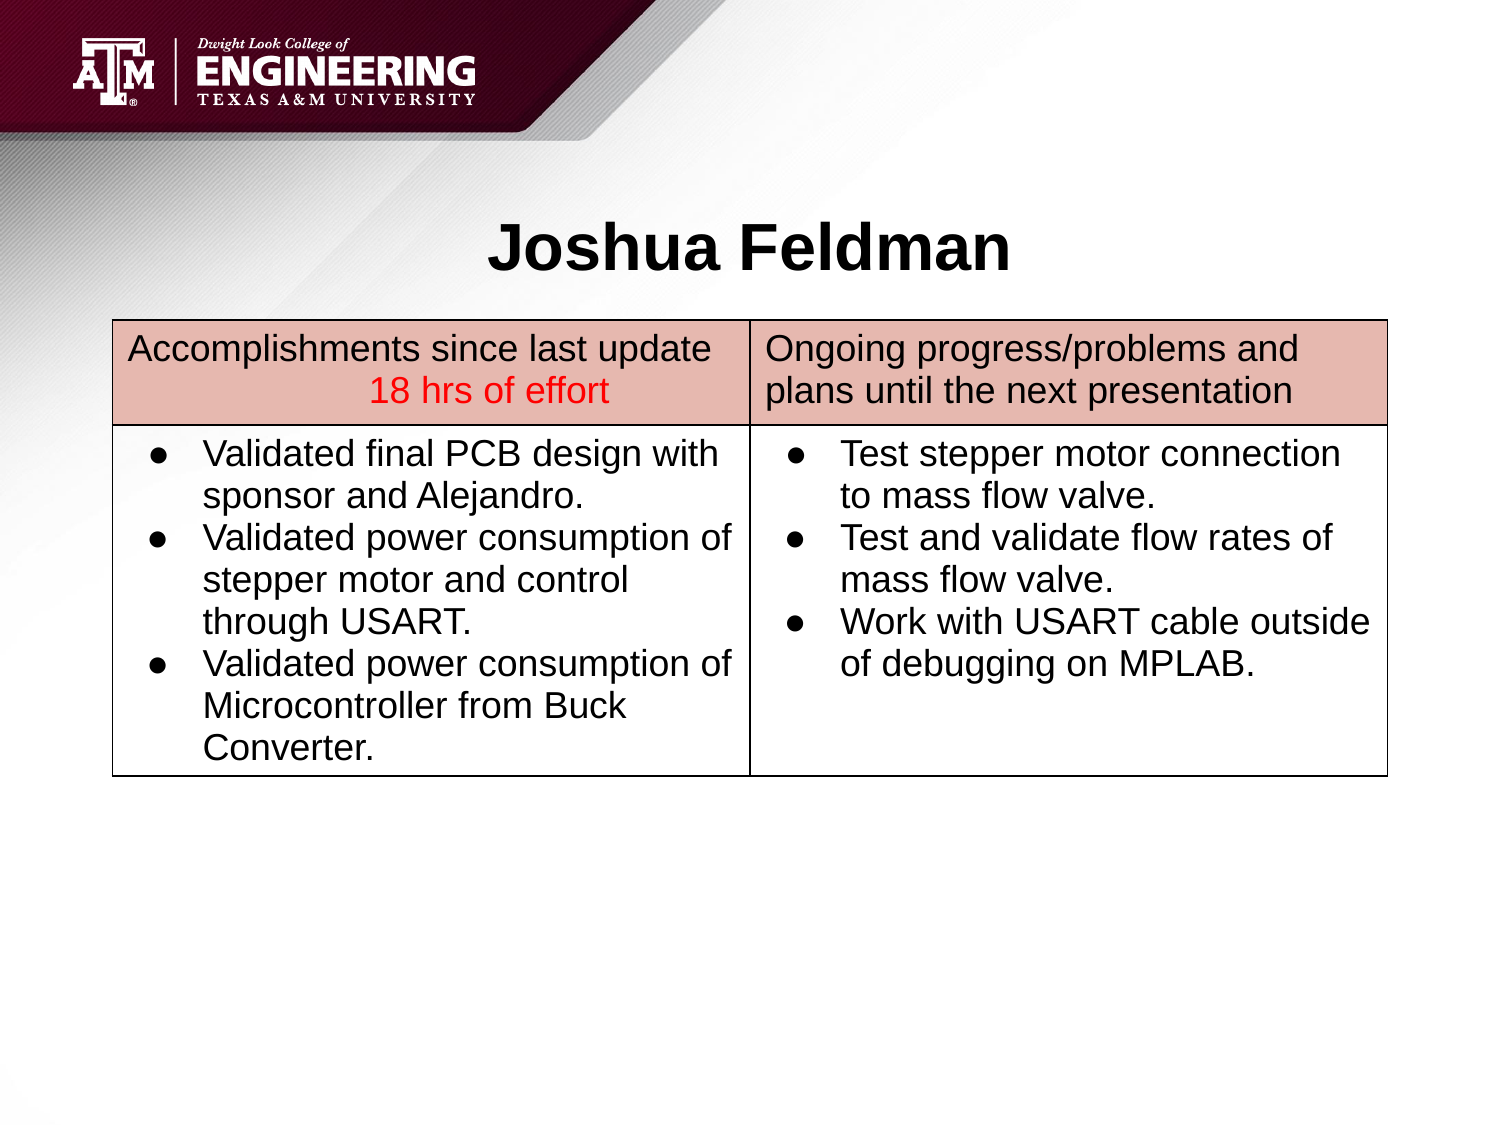

# Joshua Feldman
| Accomplishments since last update 18 hrs of effort | Ongoing progress/problems and plans until the next presentation |
| --- | --- |
| Validated final PCB design with sponsor and Alejandro. Validated power consumption of stepper motor and control through USART. Validated power consumption of Microcontroller from Buck Converter. | Test stepper motor connection to mass flow valve. Test and validate flow rates of mass flow valve. Work with USART cable outside of debugging on MPLAB. |